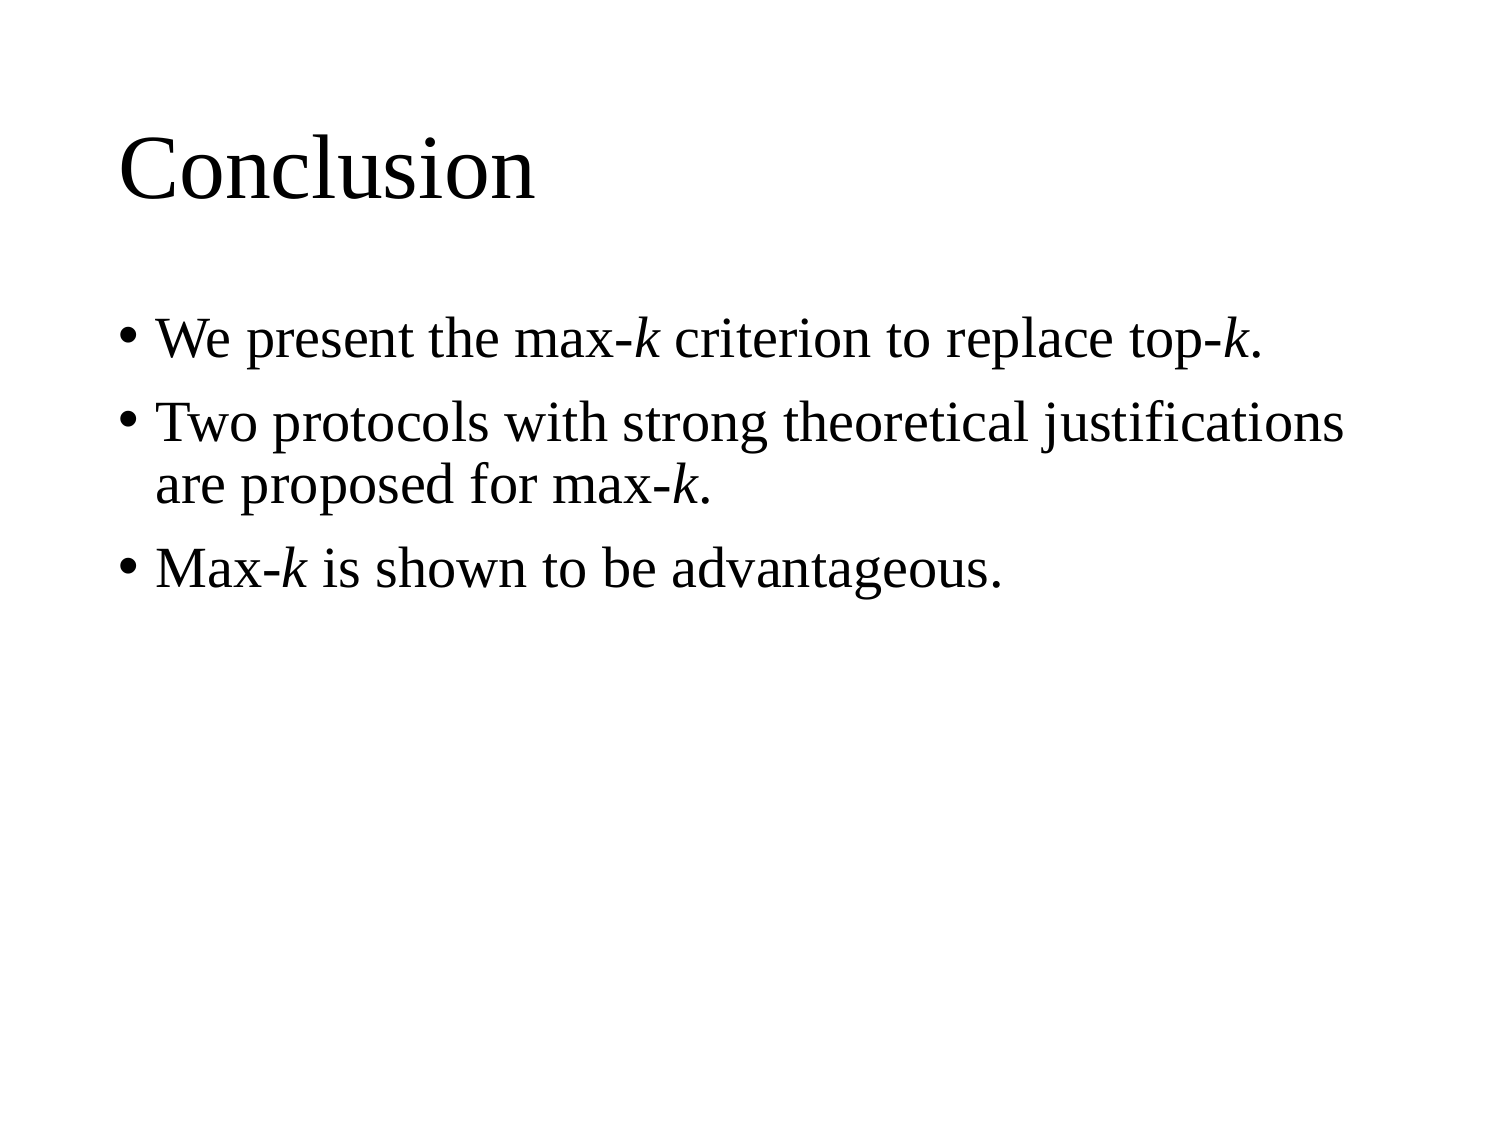

# Conclusion
We present the max-k criterion to replace top-k.
Two protocols with strong theoretical justifications are proposed for max-k.
Max-k is shown to be advantageous.